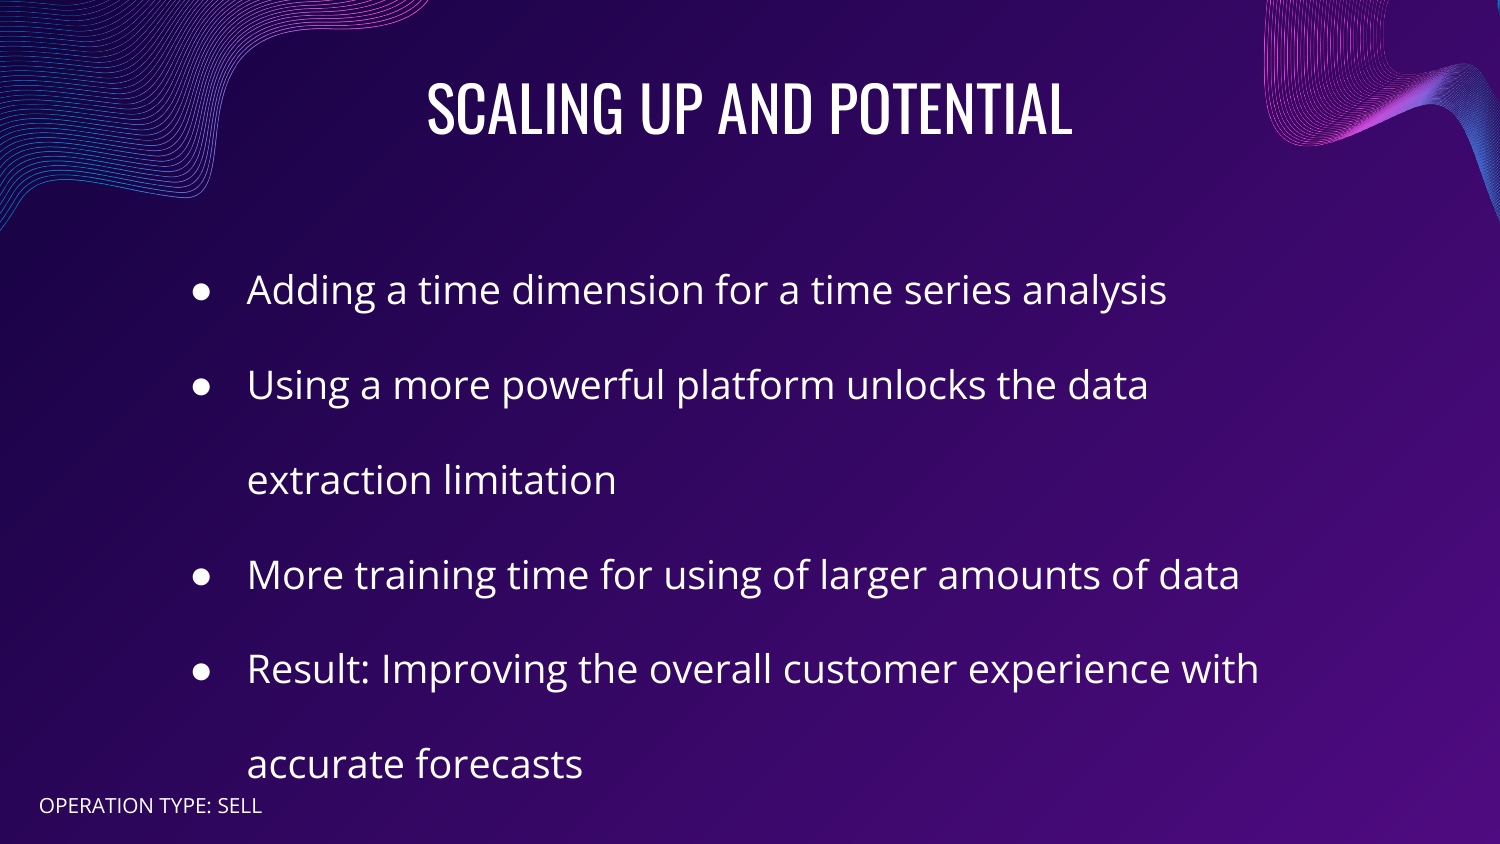

# SCALING UP AND POTENTIAL
Adding a time dimension for a time series analysis
Using a more powerful platform unlocks the data extraction limitation
More training time for using of larger amounts of data
Result: Improving the overall customer experience with accurate forecasts
OPERATION TYPE: SELL